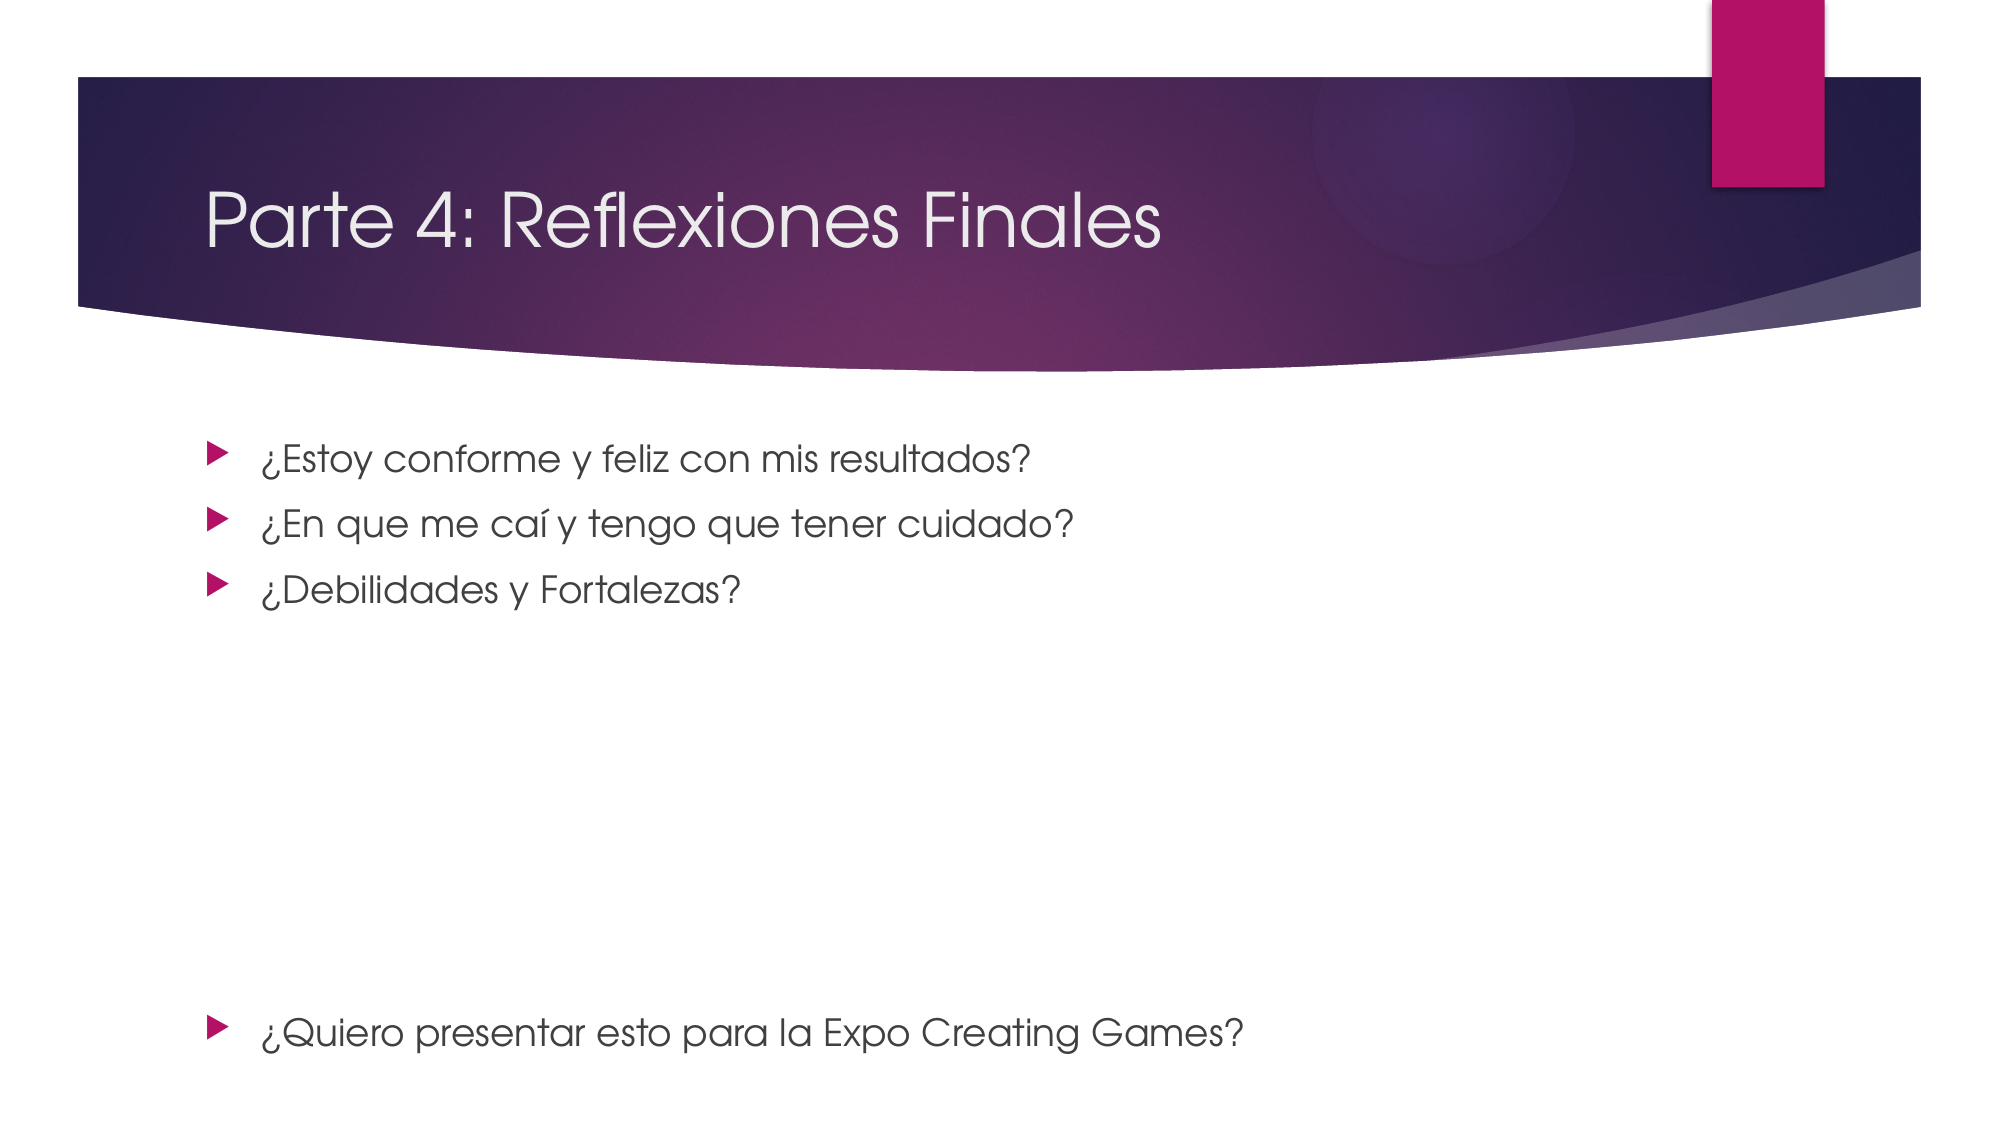

# Parte 4: Reflexiones Finales
¿Estoy conforme y feliz con mis resultados?
¿En que me caí y tengo que tener cuidado?
¿Debilidades y Fortalezas?
¿Quiero presentar esto para la Expo Creating Games?